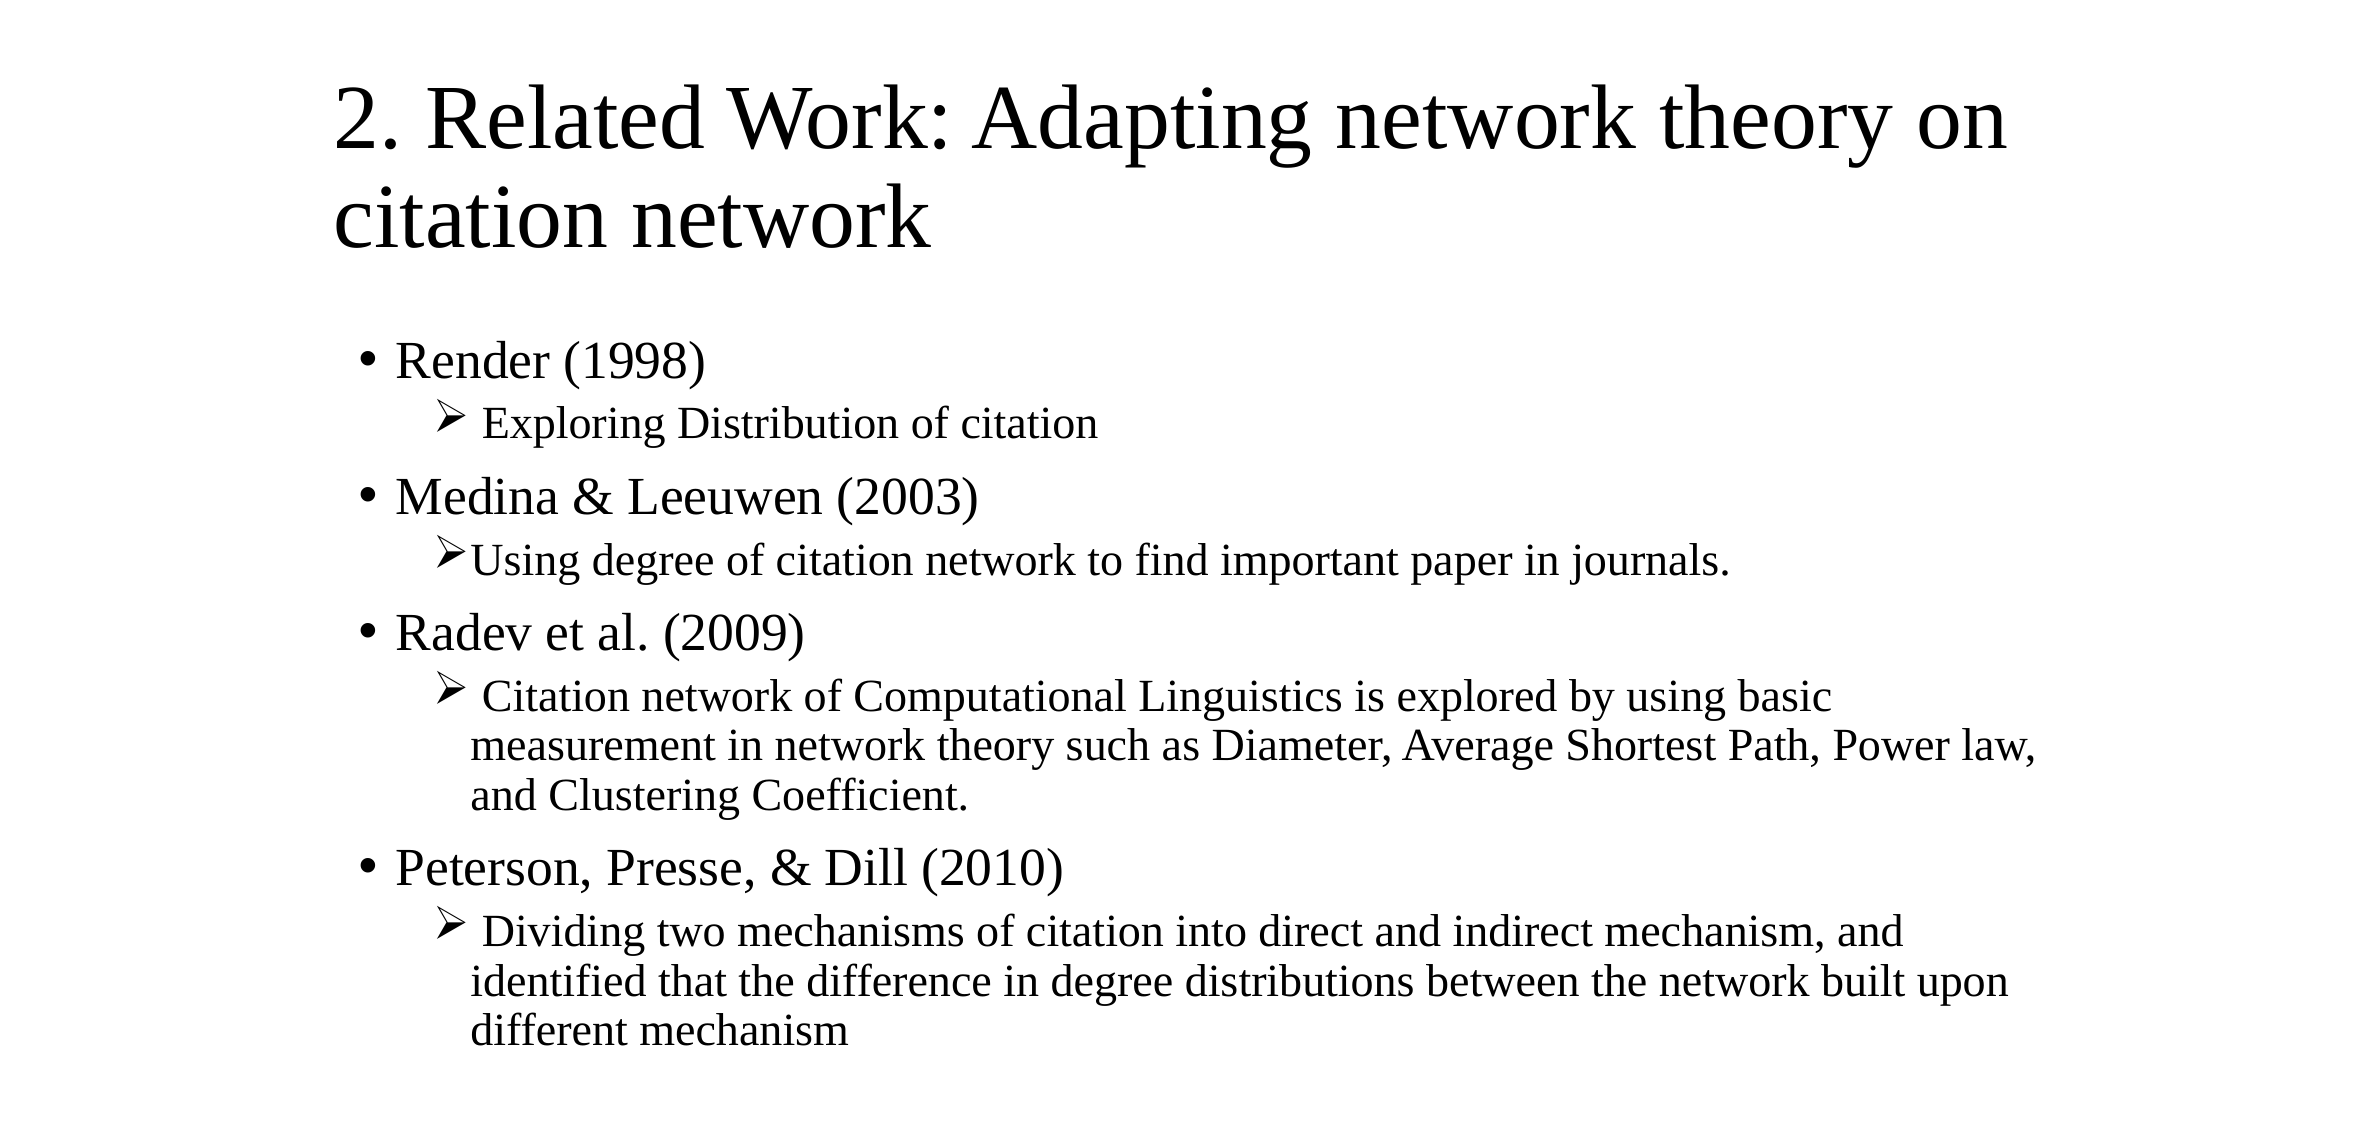

# 2. Related Work: Adapting network theory on citation network
Render (1998)
 Exploring Distribution of citation
Medina & Leeuwen (2003)
Using degree of citation network to find important paper in journals.
Radev et al. (2009)
 Citation network of Computational Linguistics is explored by using basic measurement in network theory such as Diameter, Average Shortest Path, Power law, and Clustering Coefficient.
Peterson, Presse, & Dill (2010)
 Dividing two mechanisms of citation into direct and indirect mechanism, and identified that the difference in degree distributions between the network built upon different mechanism